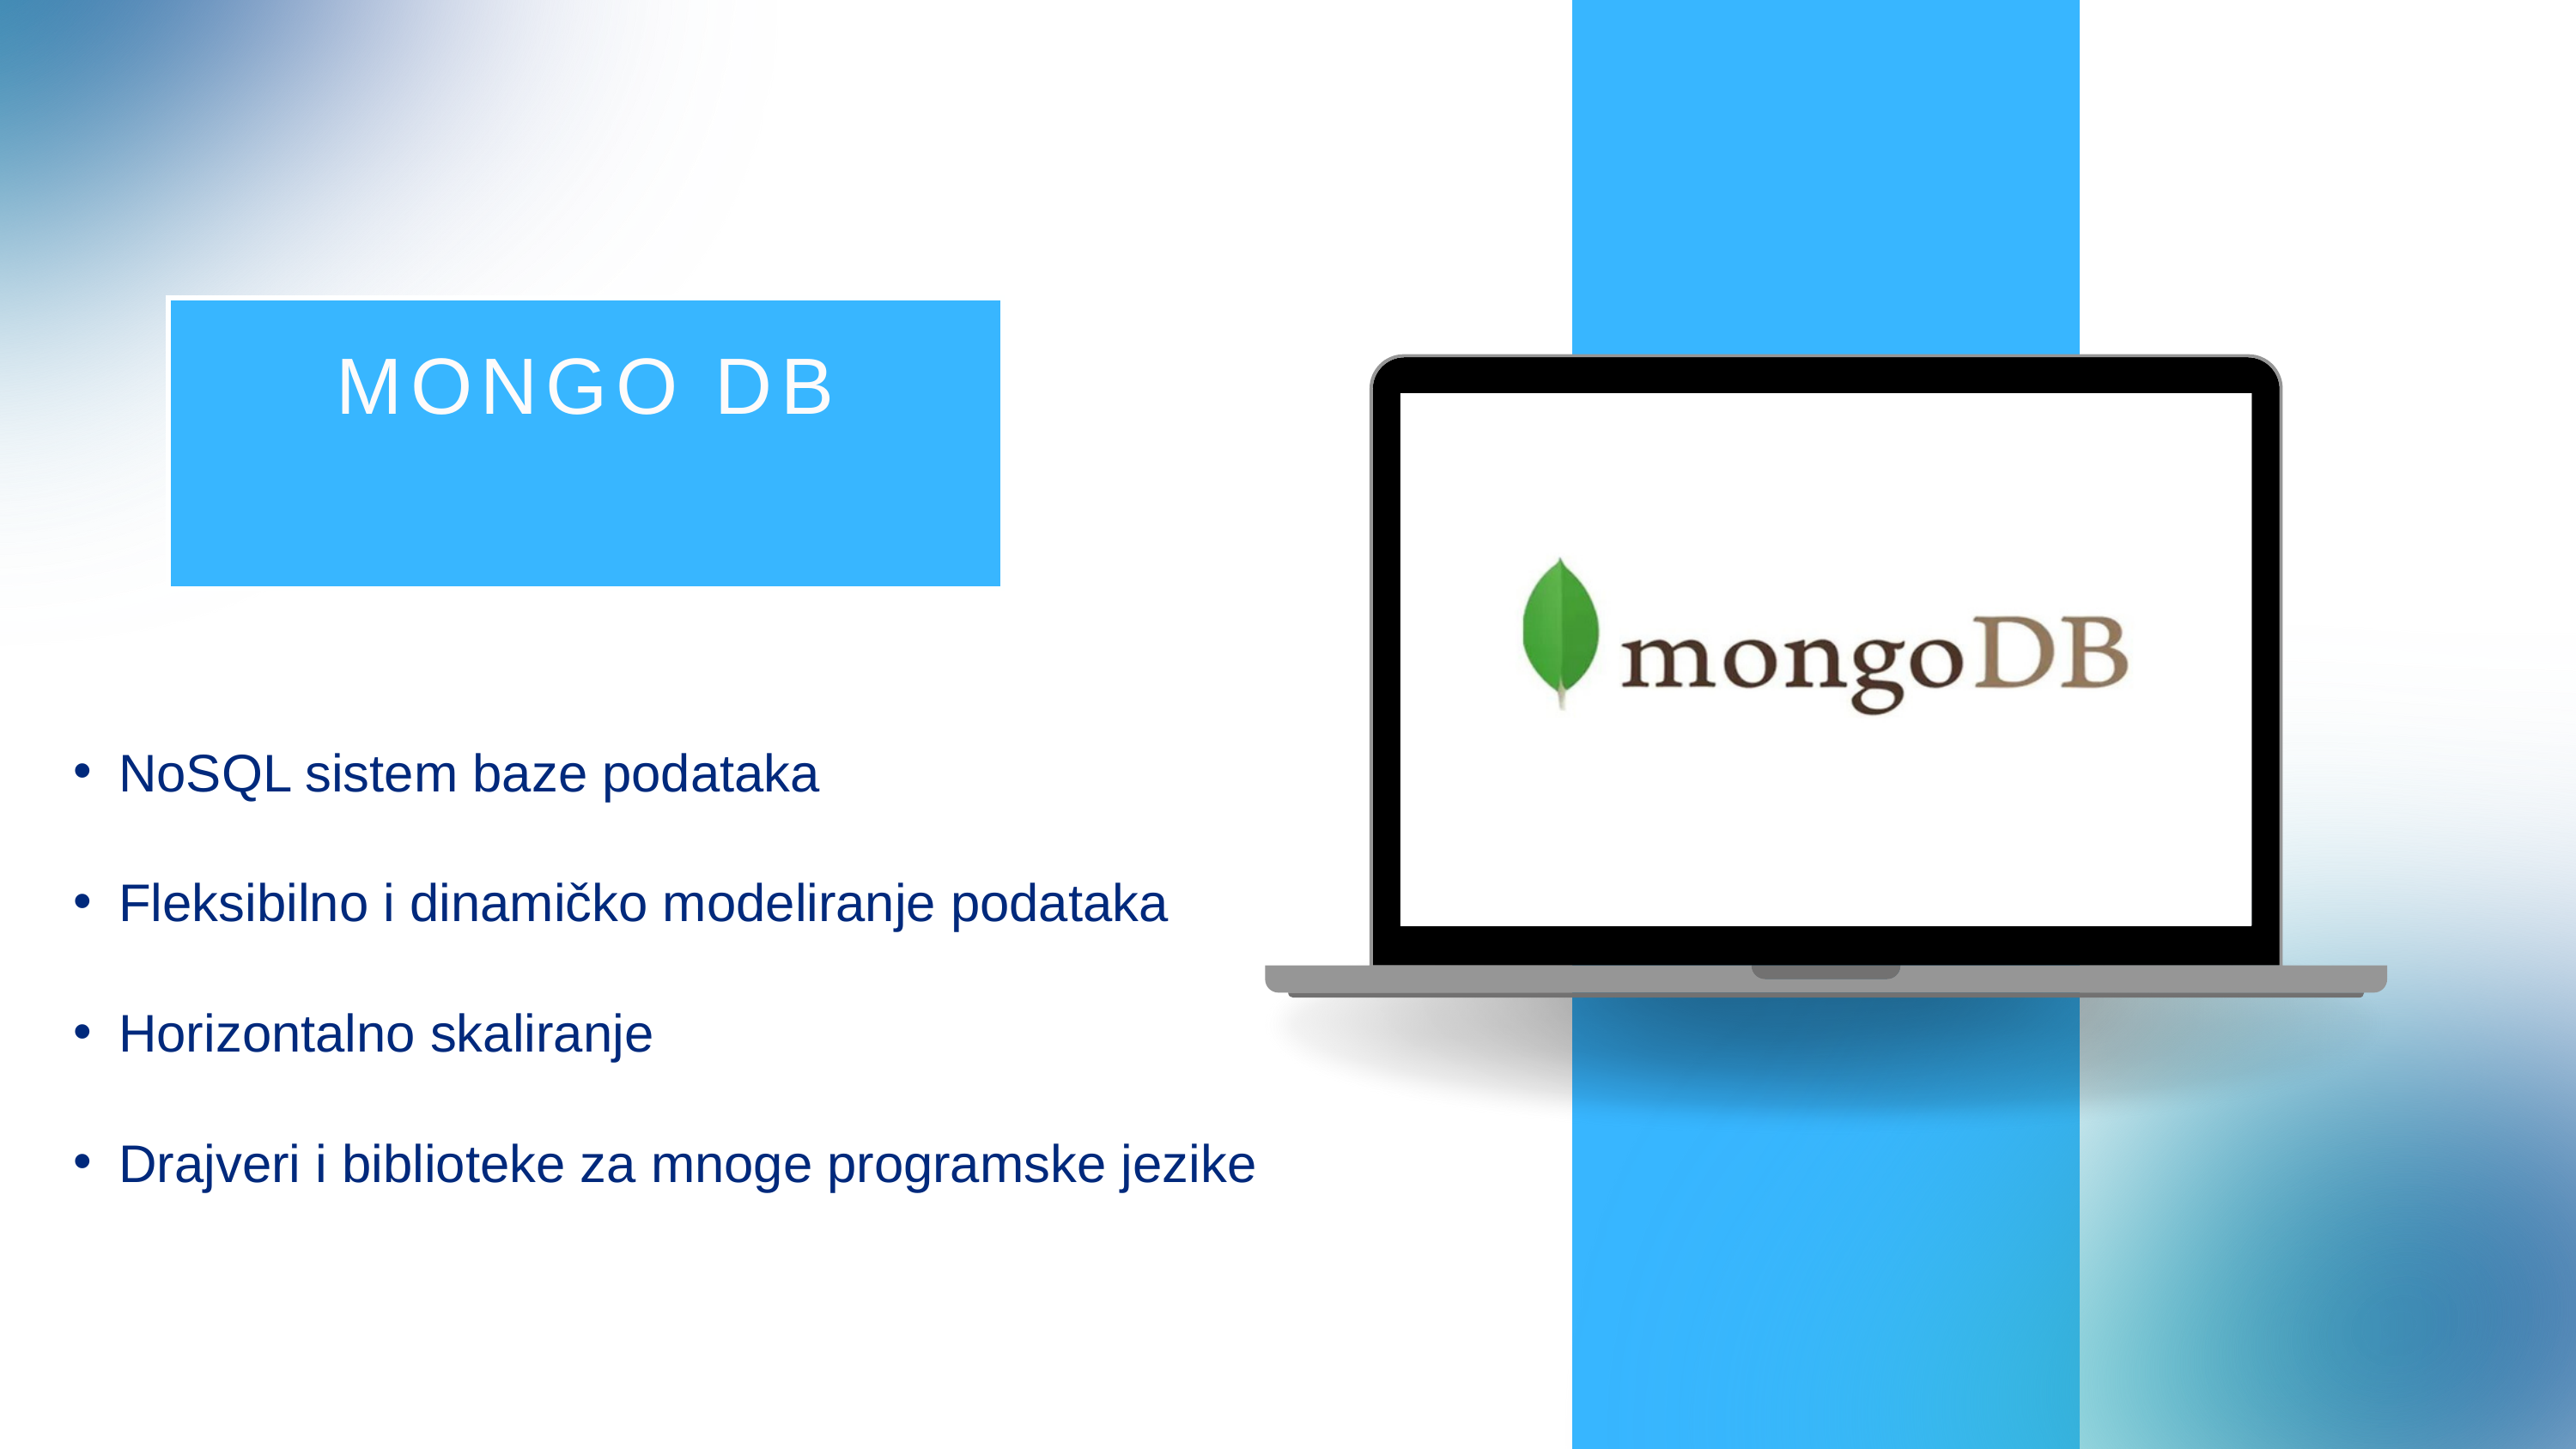

MONGO DB

NoSQL sistem baze podataka
Fleksibilno i dinamičko modeliranje podataka
Horizontalno skaliranje
Drajveri i biblioteke za mnoge programske jezike